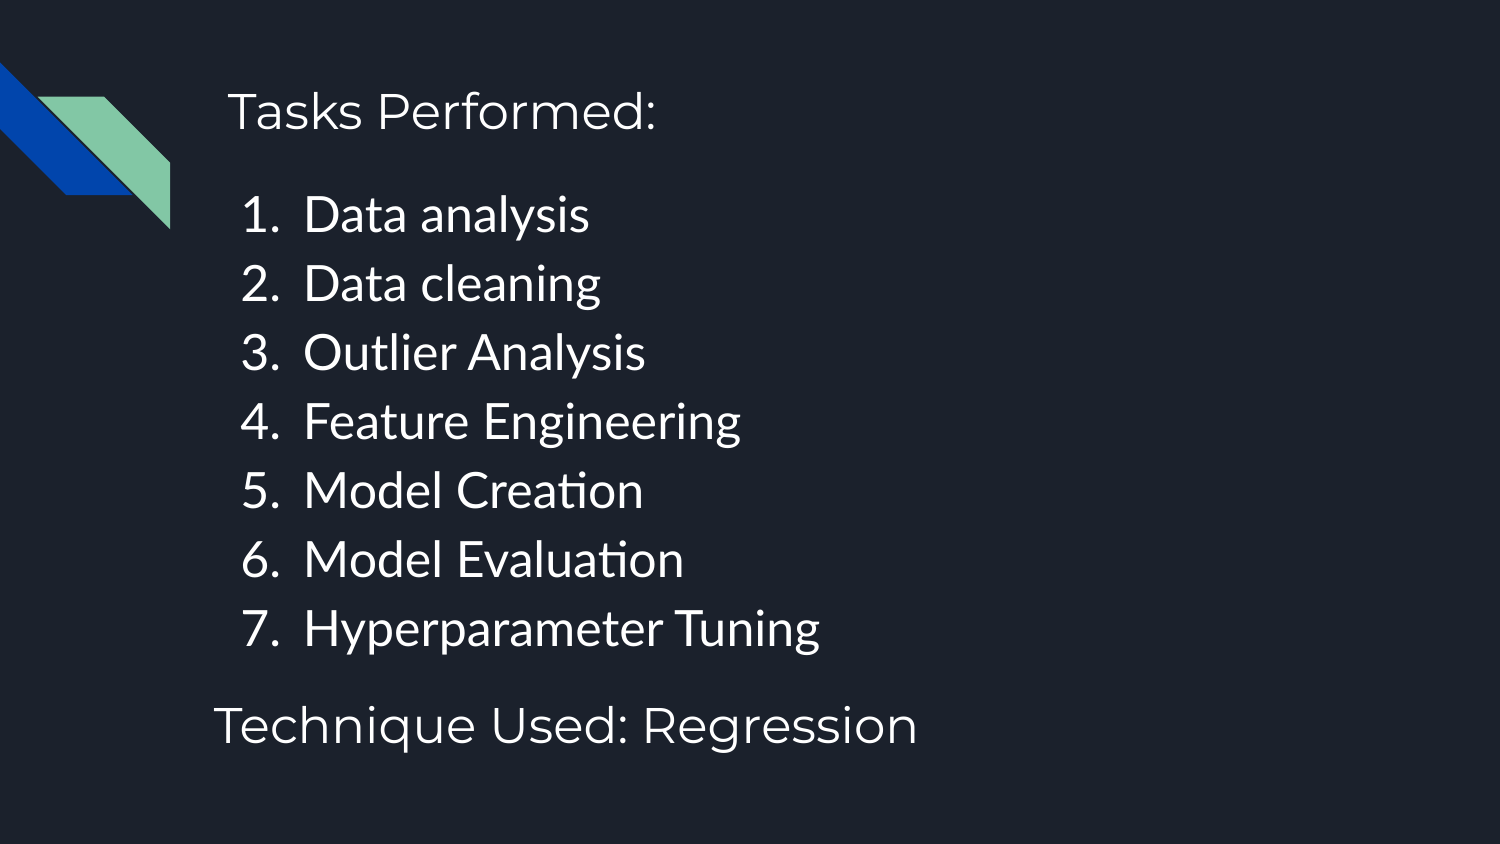

# Tasks Performed:
Data analysis
Data cleaning
Outlier Analysis
Feature Engineering
Model Creation
Model Evaluation
Hyperparameter Tuning

Technique Used: Regression